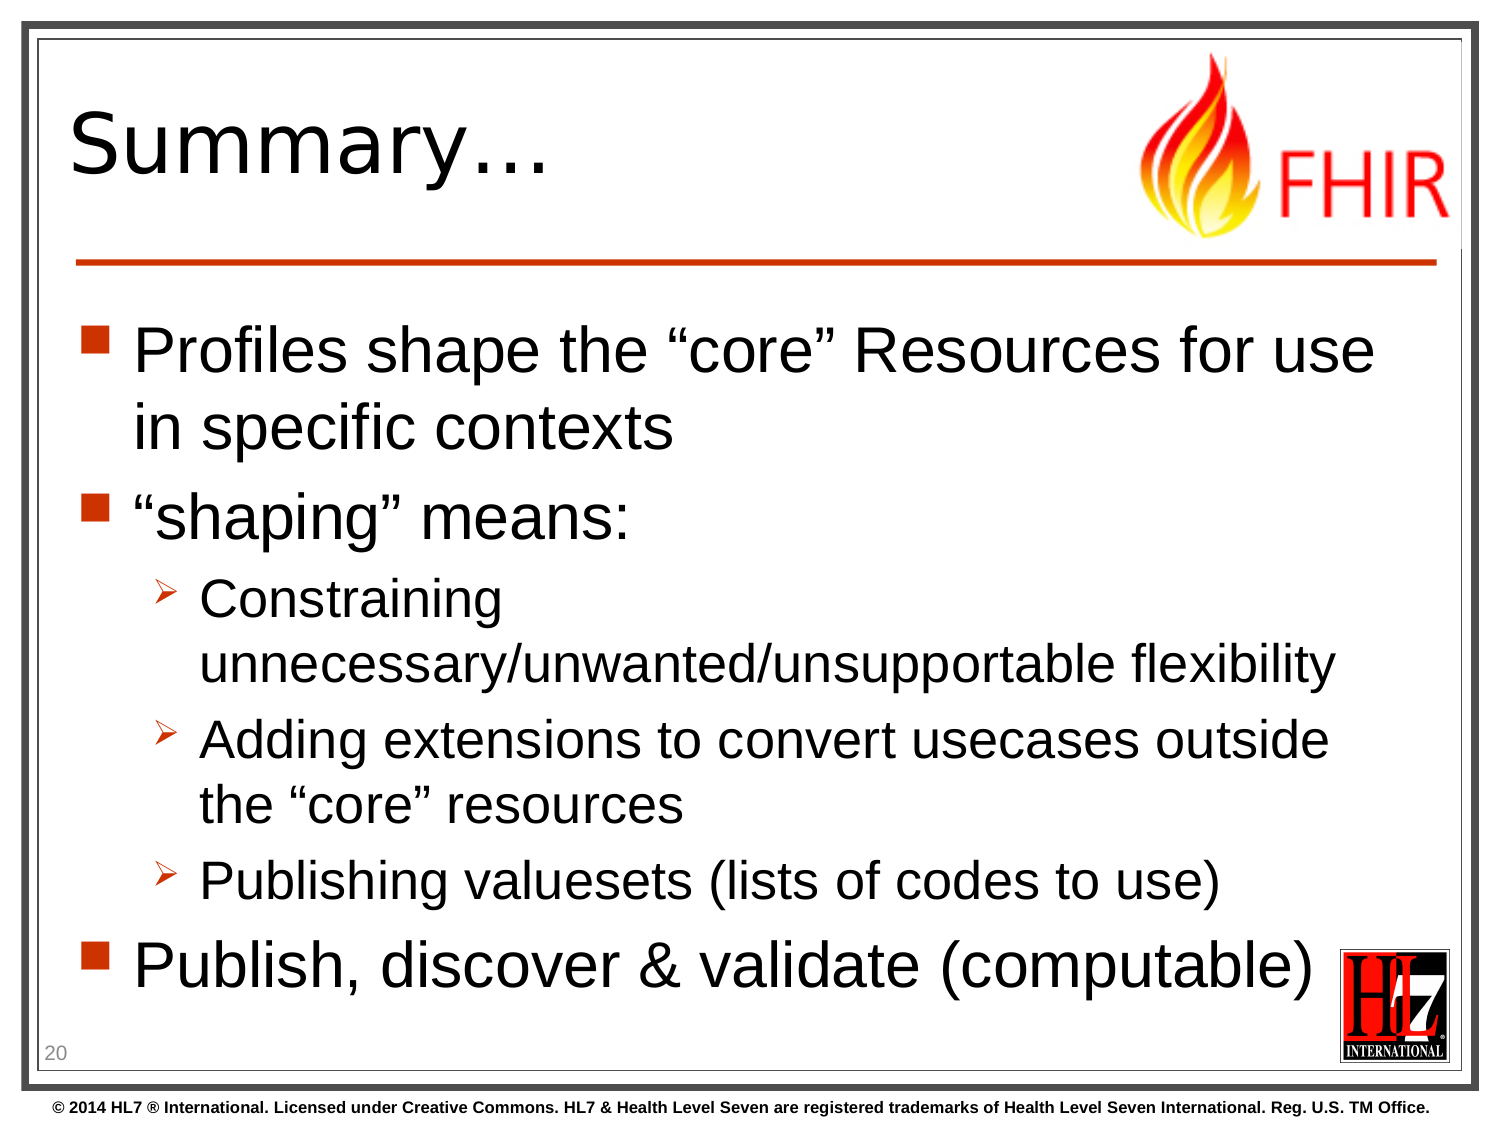

# Summary…
Profiles shape the “core” Resources for use in specific contexts
“shaping” means:
Constraining unnecessary/unwanted/unsupportable flexibility
Adding extensions to convert usecases outside the “core” resources
Publishing valuesets (lists of codes to use)
Publish, discover & validate (computable)
20